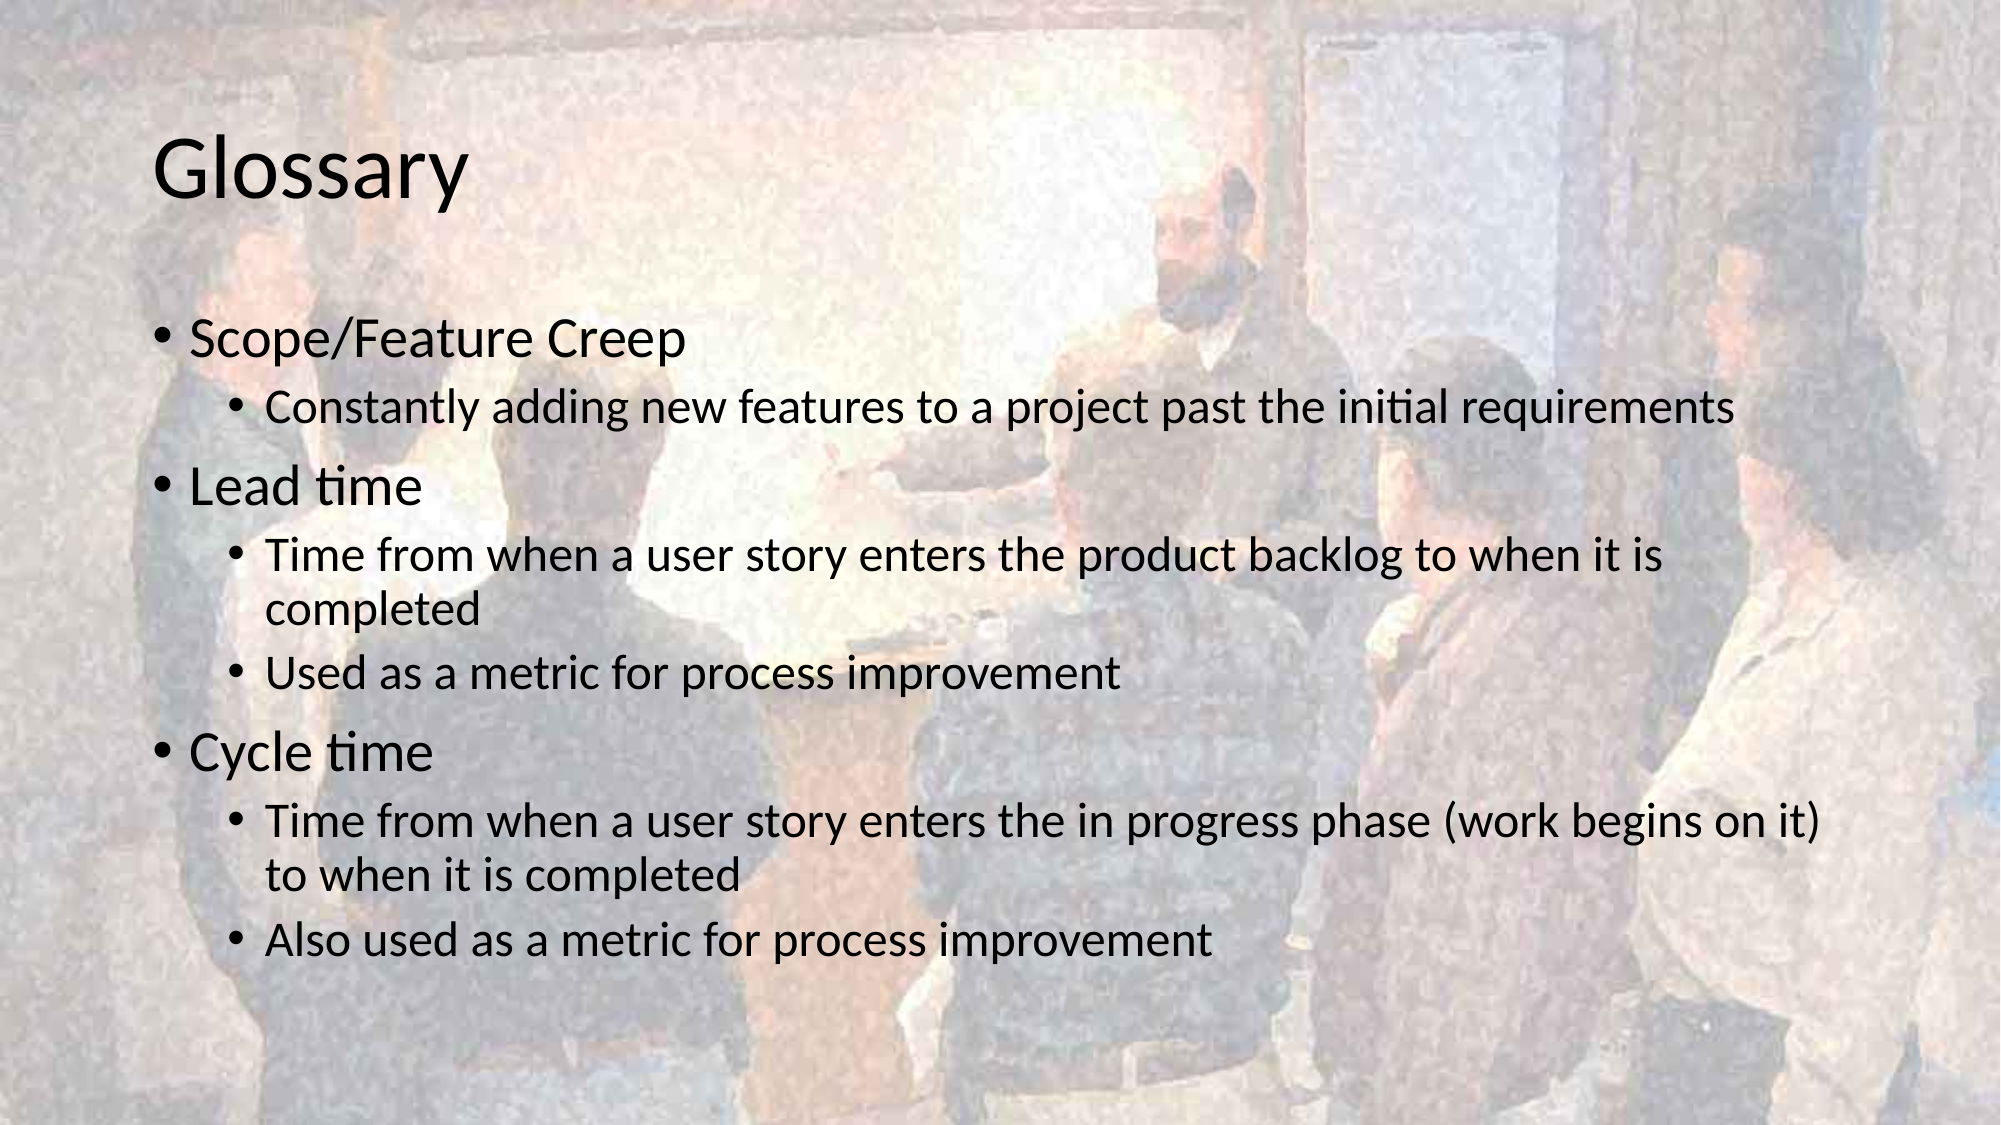

# Glossary
Scope/Feature Creep
Constantly adding new features to a project past the initial requirements
Lead time
Time from when a user story enters the product backlog to when it is completed
Used as a metric for process improvement
Cycle time
Time from when a user story enters the in progress phase (work begins on it) to when it is completed
Also used as a metric for process improvement